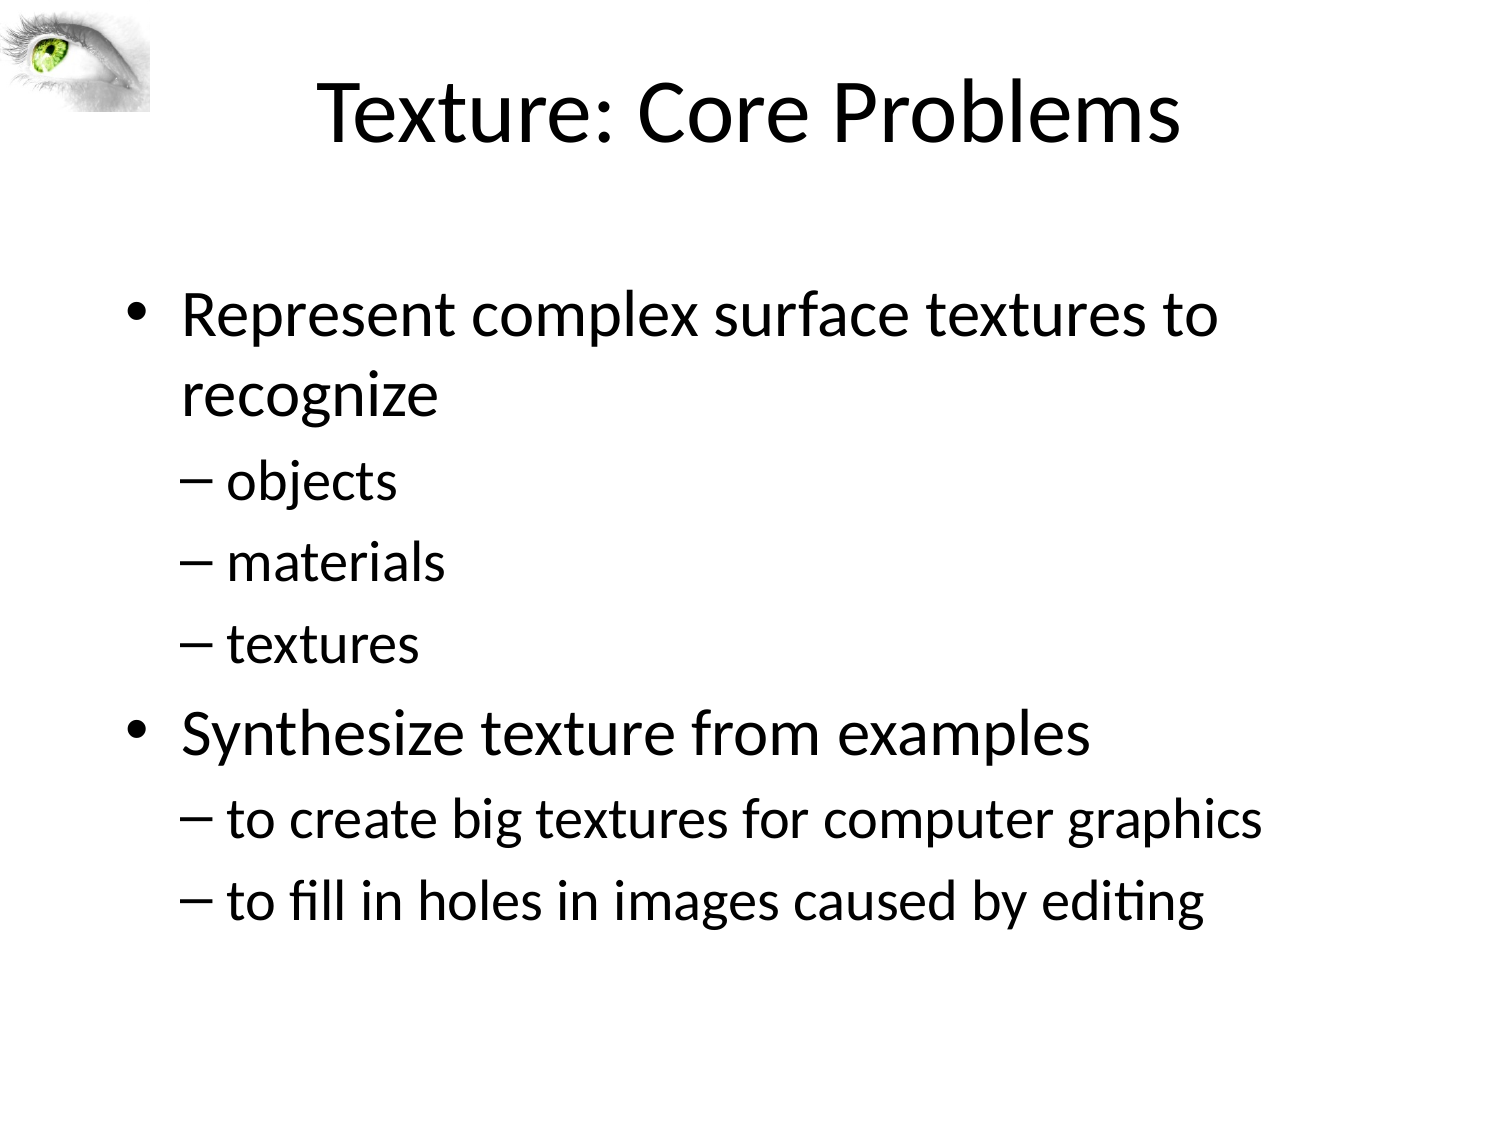

# Texture: Core Problems
Represent complex surface textures to recognize
objects
materials
textures
Synthesize texture from examples
to create big textures for computer graphics
to fill in holes in images caused by editing